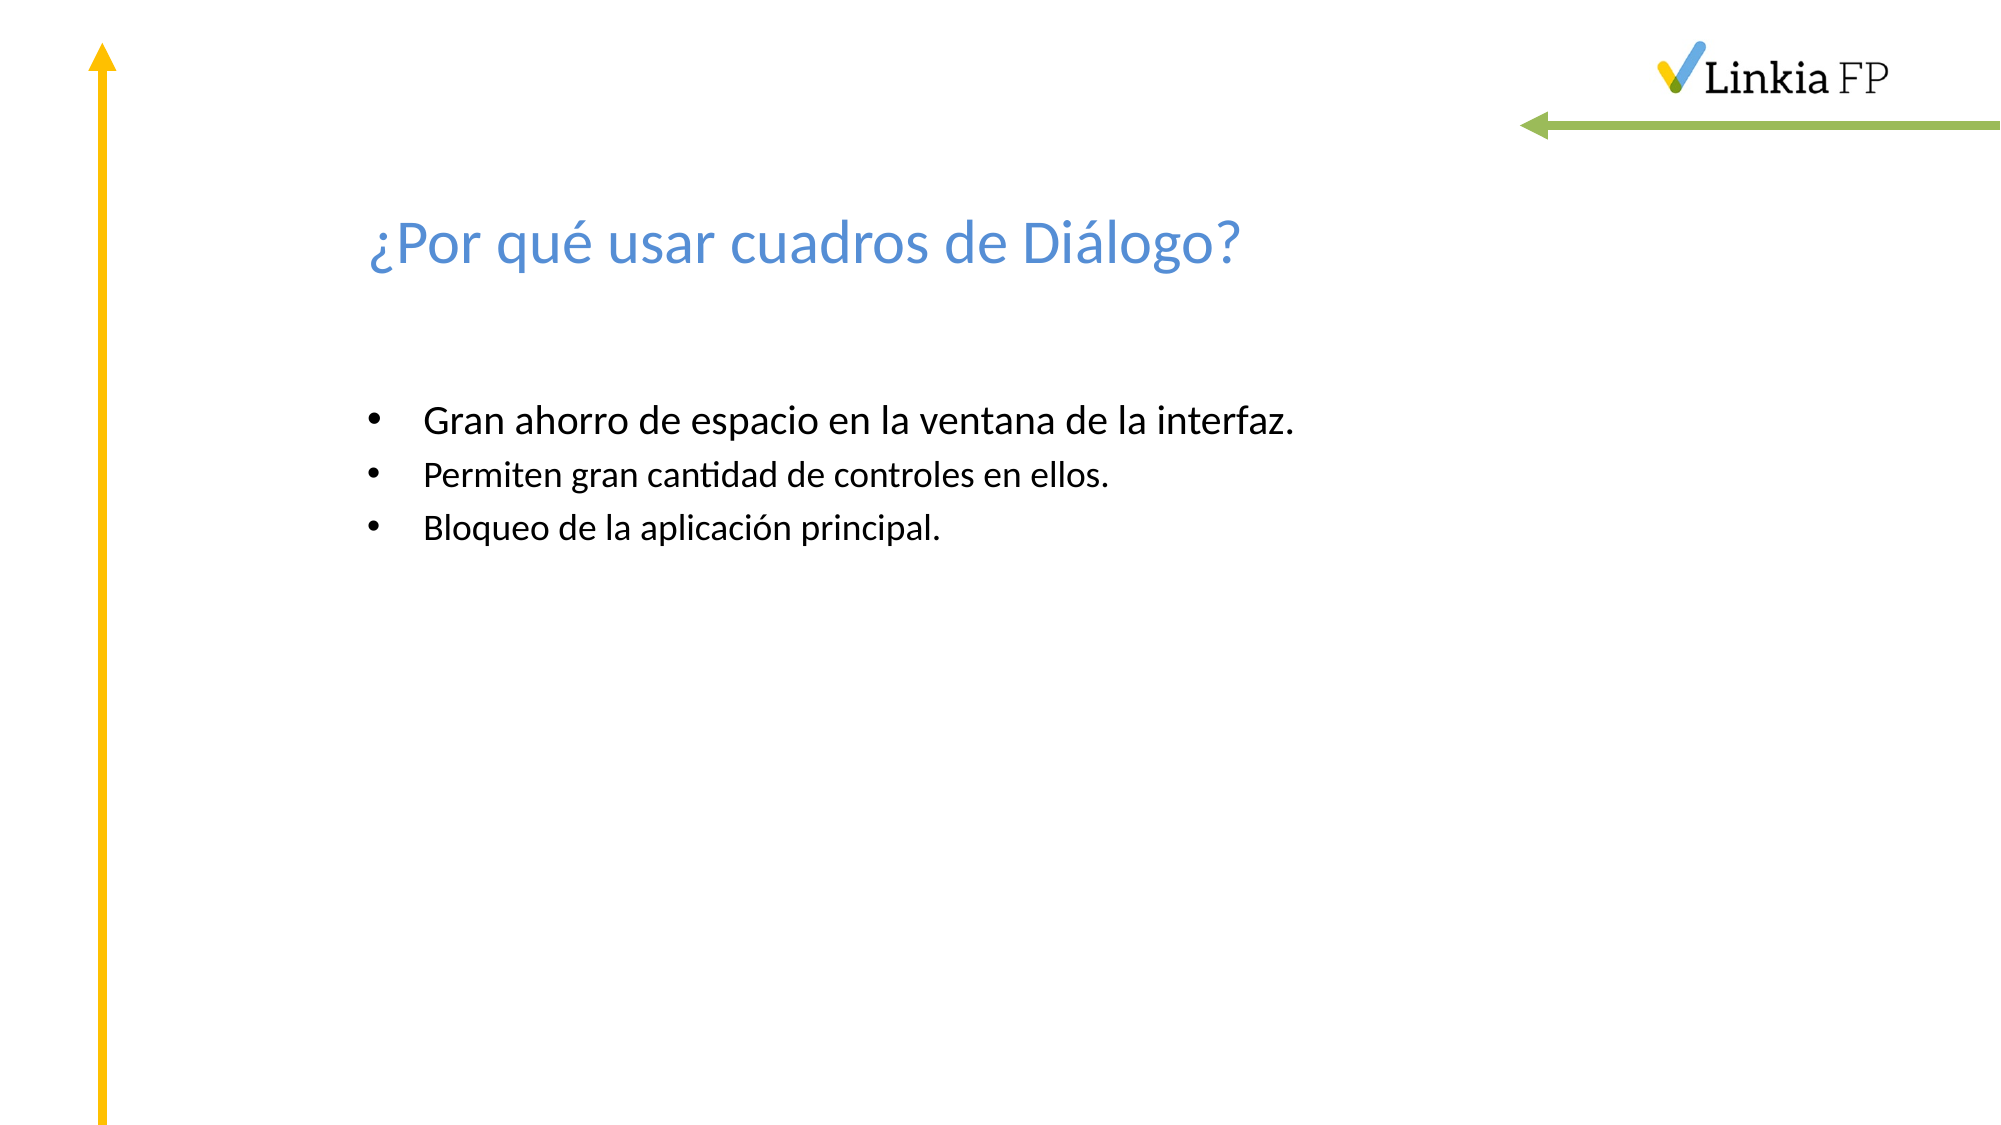

# ¿Por qué usar cuadros de Diálogo?
Gran ahorro de espacio en la ventana de la interfaz.
Permiten gran cantidad de controles en ellos.
Bloqueo de la aplicación principal.